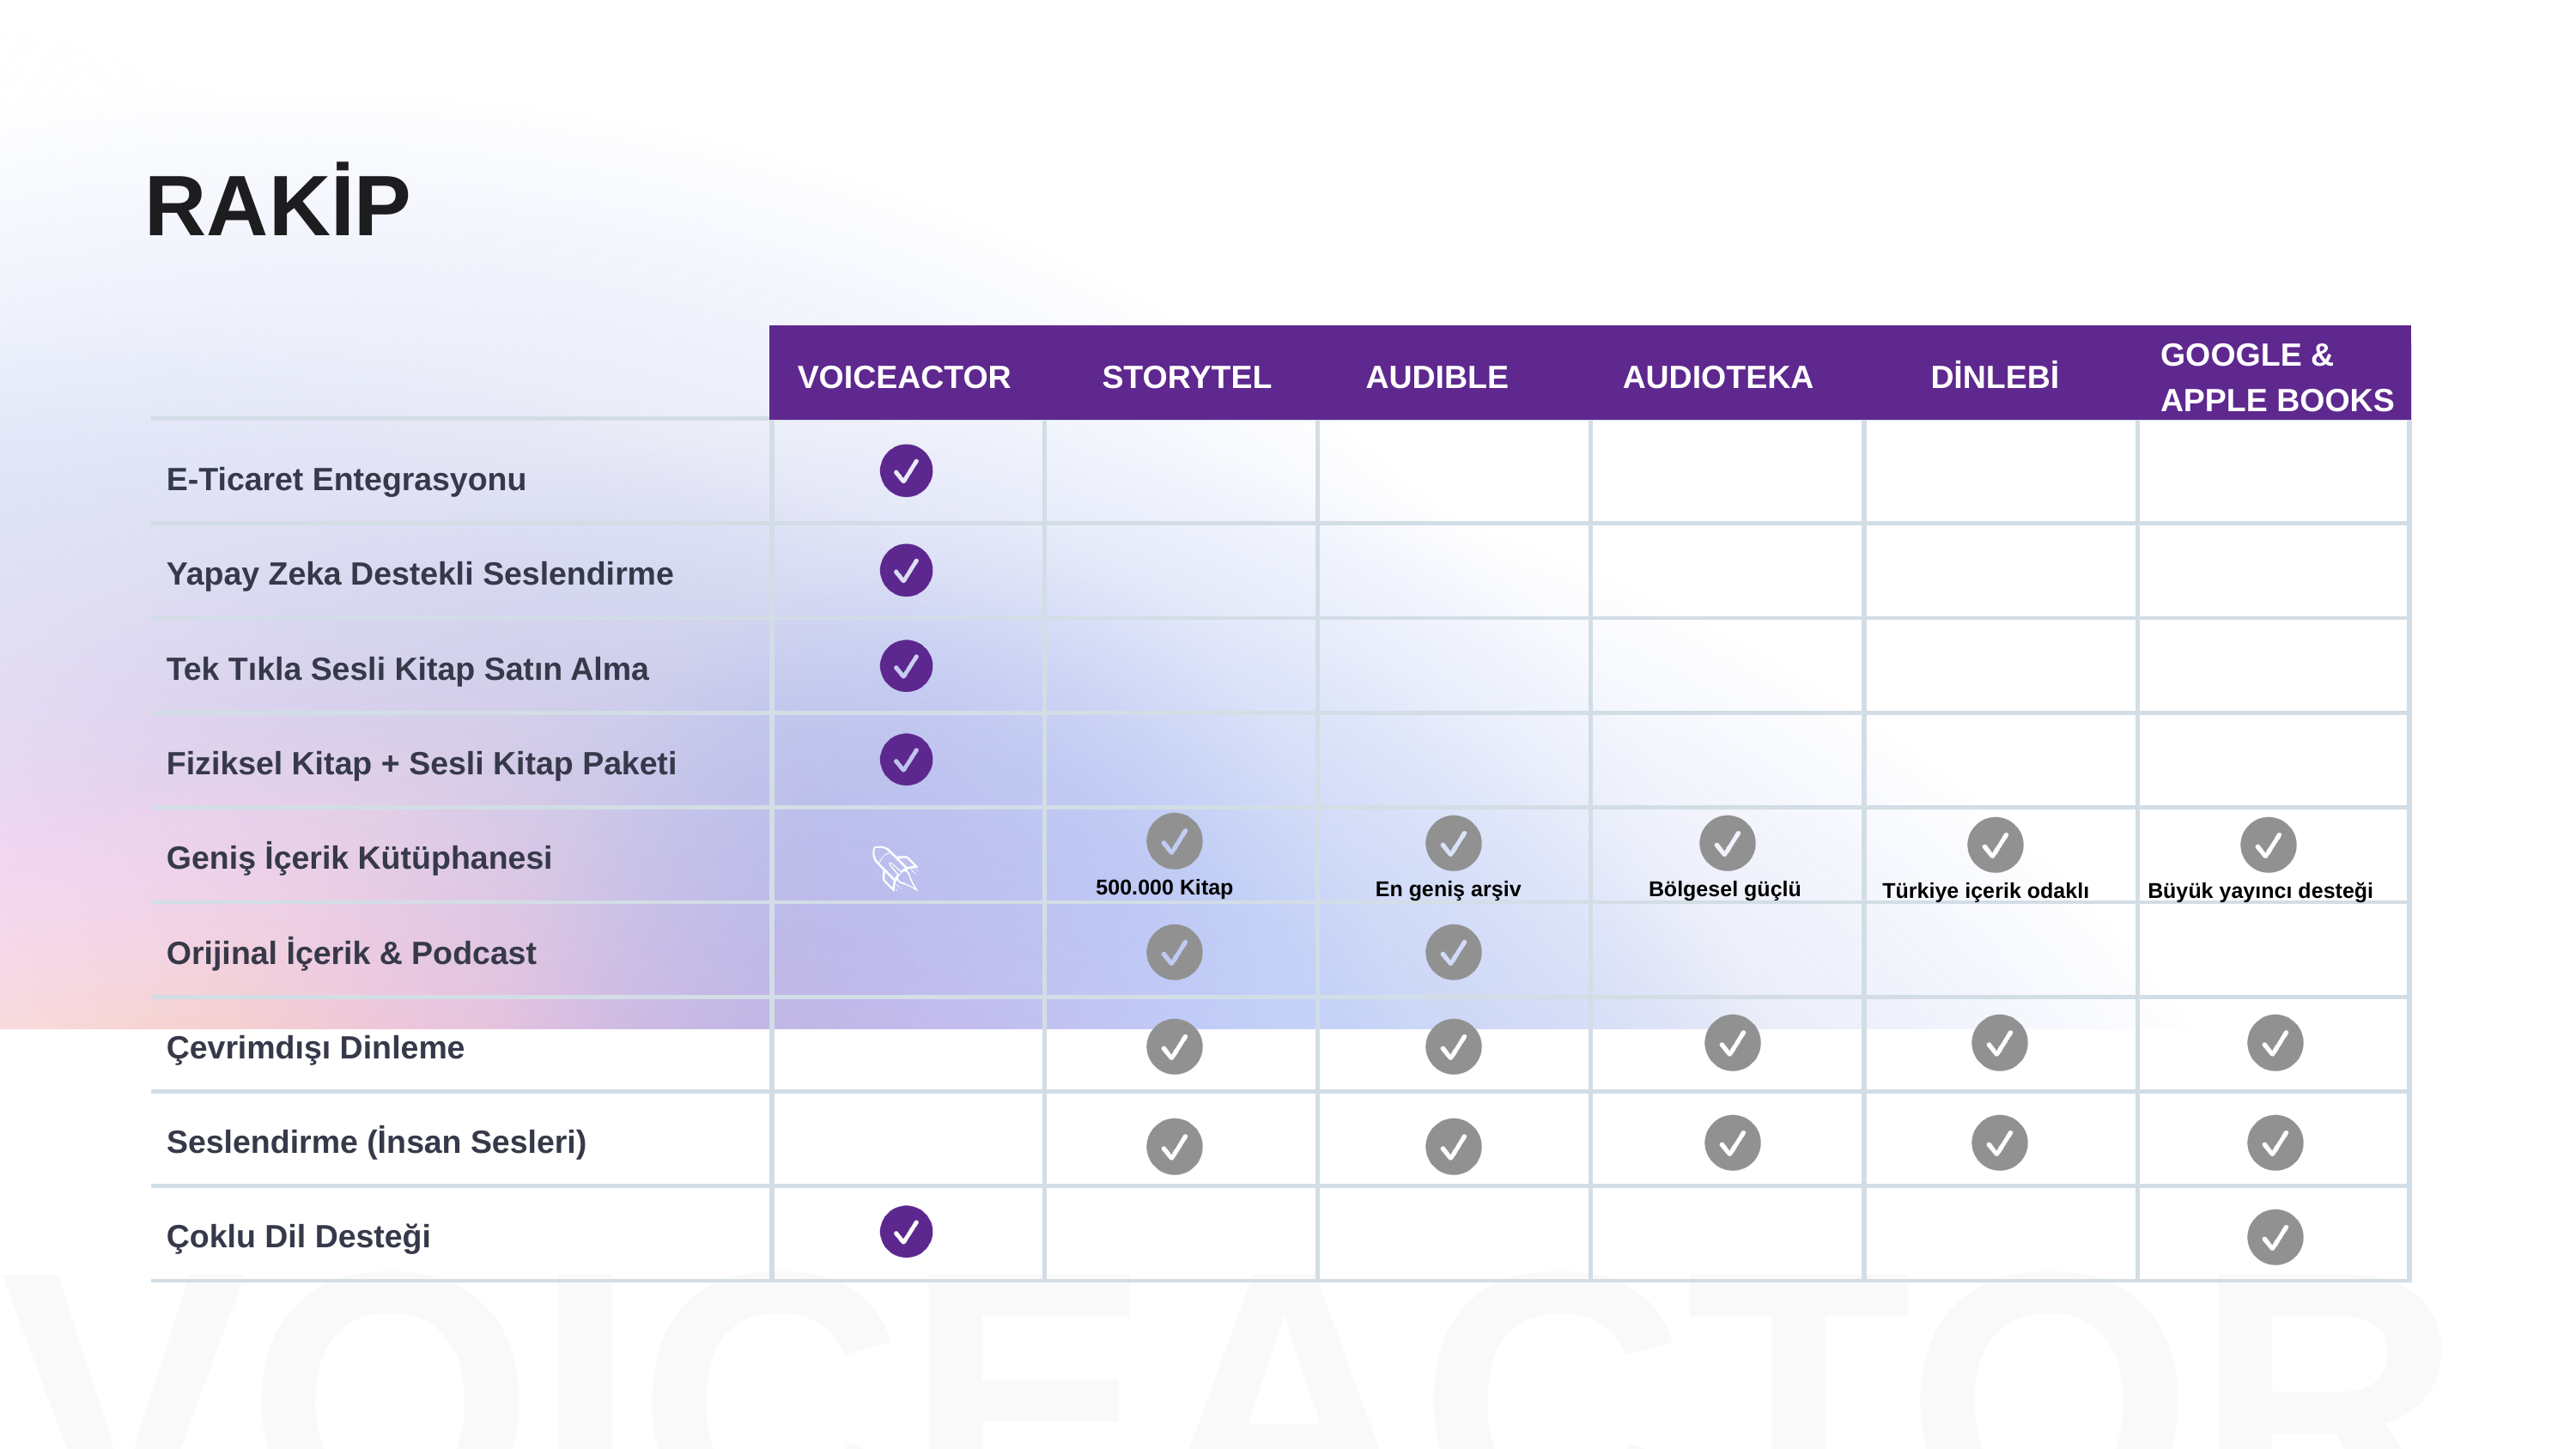

RAKİP

GOOGLE & APPLE BOOKS

VOICEACTOR
STORYTEL
AUDIBLE
DİNLEBİ
AUDIOTEKA

E-Ticaret Entegrasyonu

Yapay Zeka Destekli Seslendirme

Tek Tıkla Sesli Kitap Satın Alma

Fiziksel Kitap + Sesli Kitap Paketi

🚀
Geniş İçerik Kütüphanesi
500.000 Kitap
En geniş arşiv
Bölgesel güçlü
Türkiye içerik odaklı
Büyük yayıncı desteği

Orijinal İçerik & Podcast

Çevrimdışı Dinleme

Seslendirme (İnsan Sesleri)

Çoklu Dil Desteği

VOICEACTOR